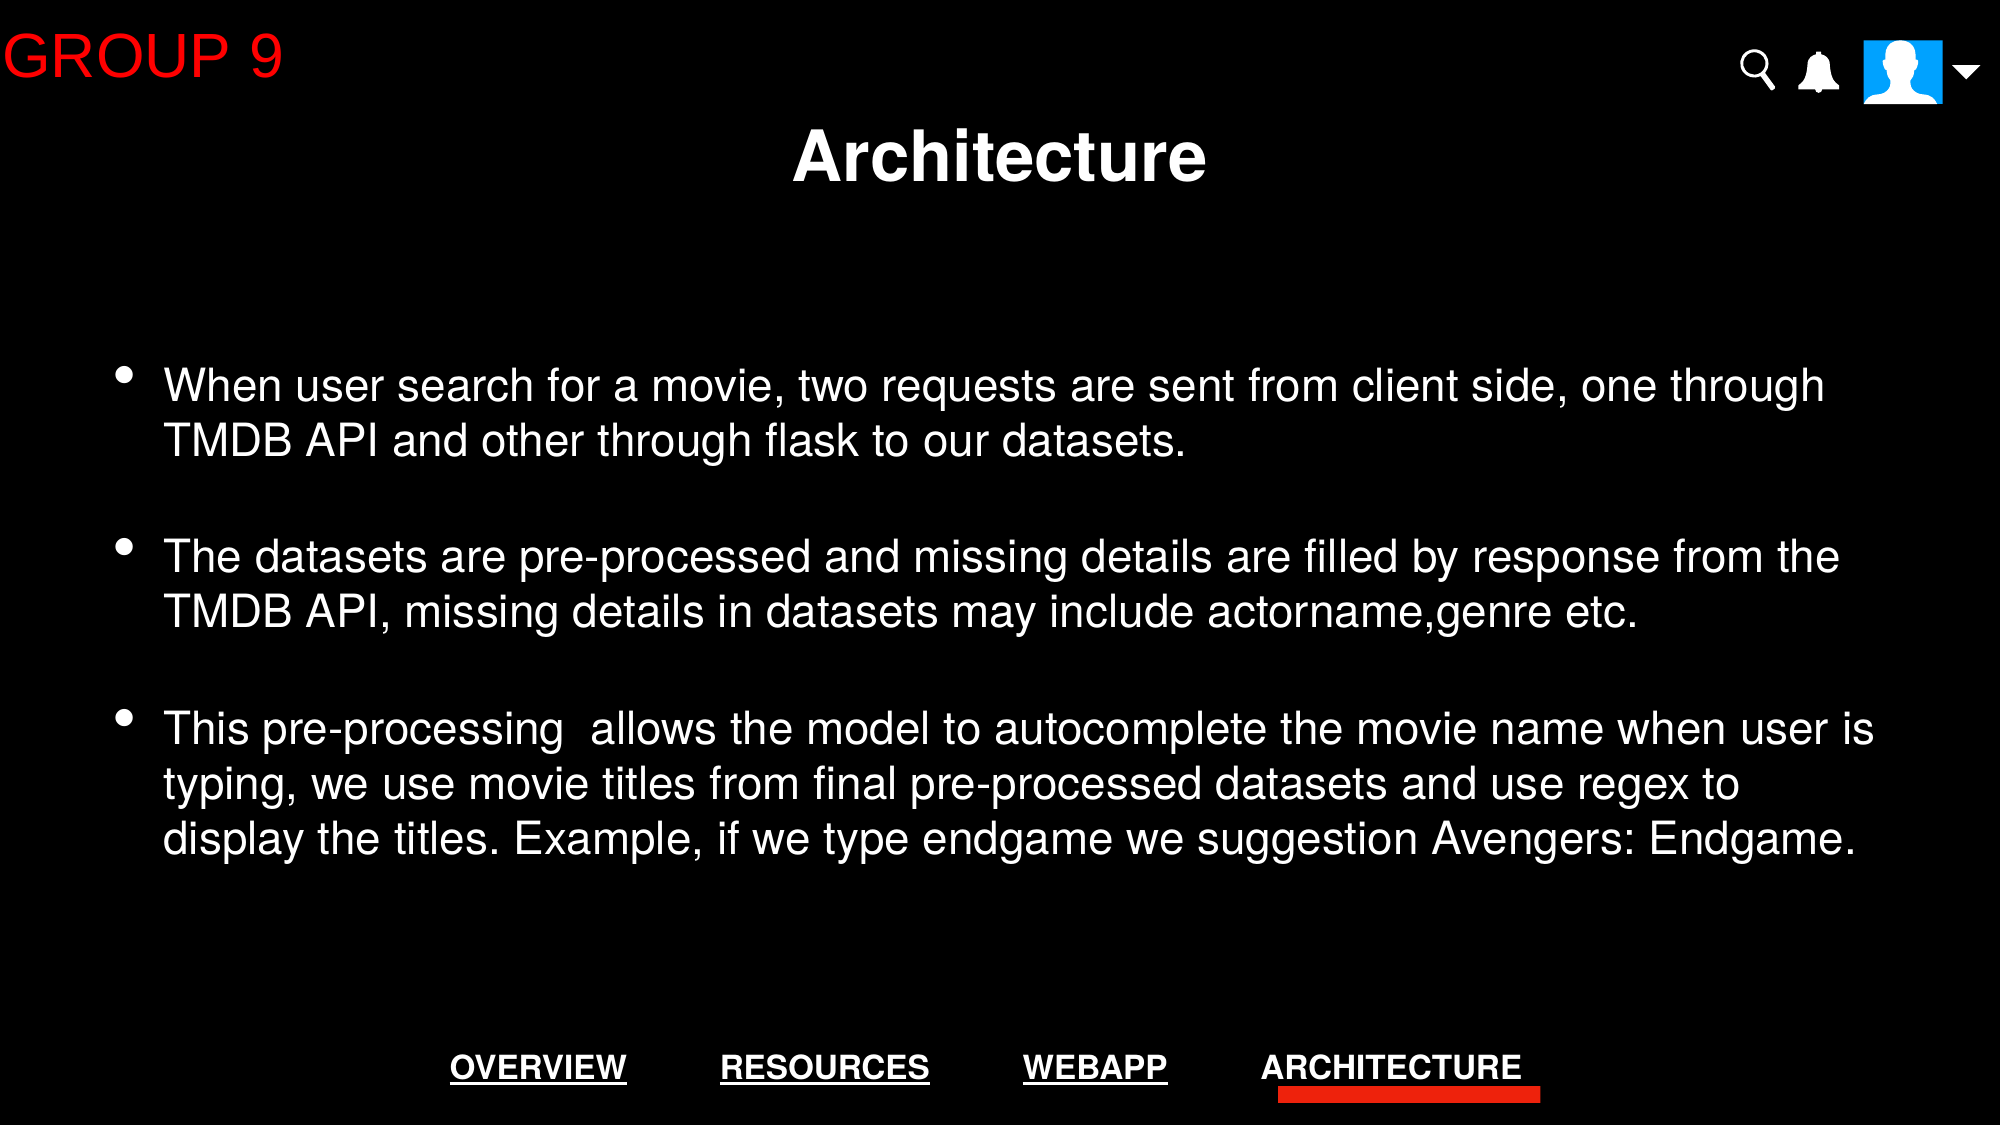

GROUP 9

Architecture
When user search for a movie, two requests are sent from client side, one through TMDB API and other through flask to our datasets.
The datasets are pre-processed and missing details are filled by response from the TMDB API, missing details in datasets may include actorname,genre etc.
This pre-processing  allows the model to autocomplete the movie name when user is typing, we use movie titles from final pre-processed datasets and use regex to display the titles. Example, if we type endgame we suggestion Avengers: Endgame.
OVERVIEW          RESOURCES          WEBAPP          ARCHITECTURE